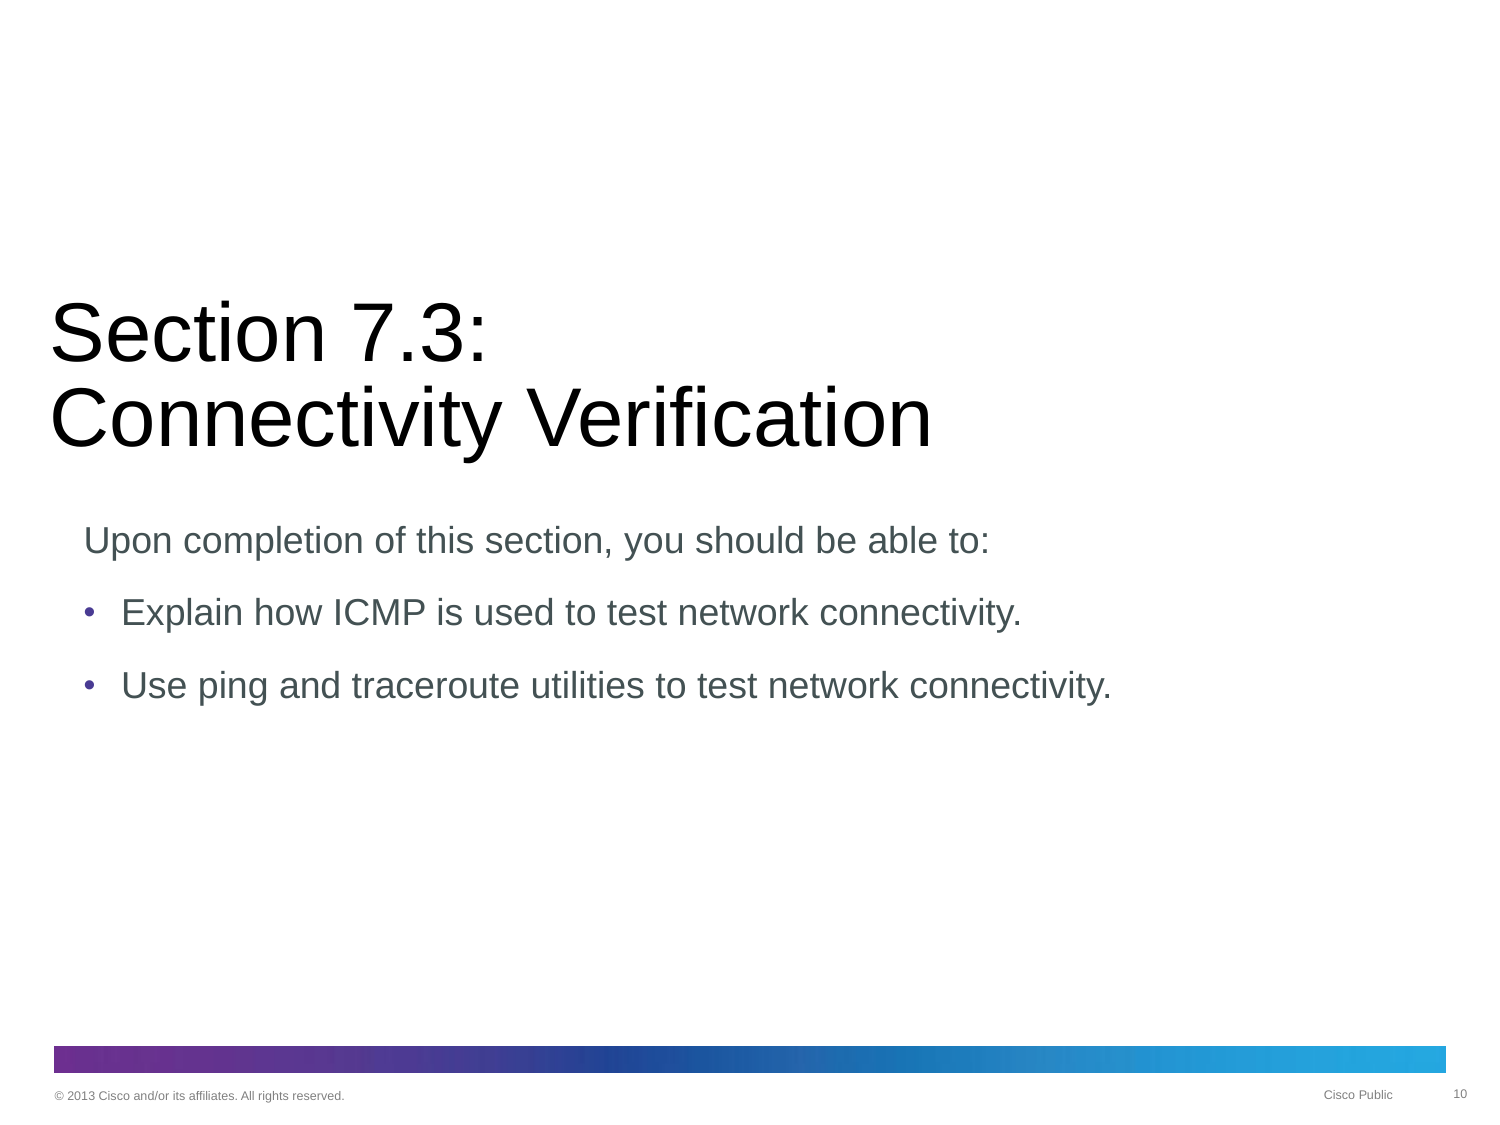

# Section 7.3: Connectivity Verification
Upon completion of this section, you should be able to:
Explain how ICMP is used to test network connectivity.
Use ping and traceroute utilities to test network connectivity.